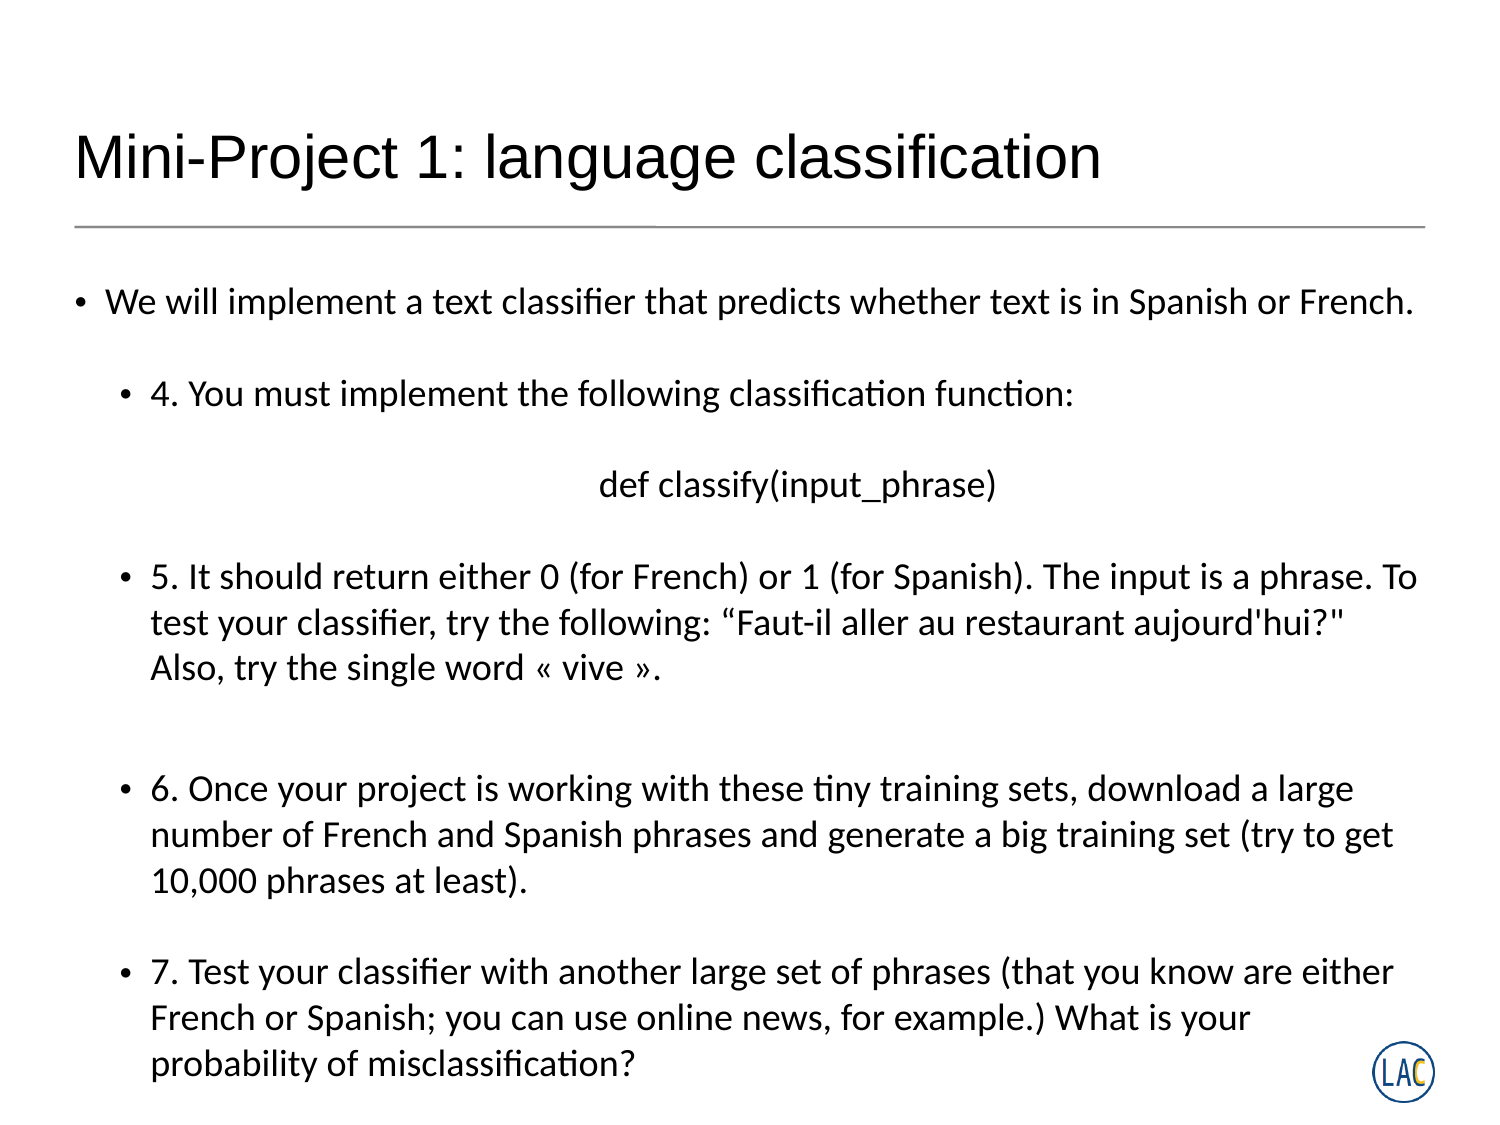

# Mini-Project 1: language classification
We will implement a text classifier that predicts whether text is in Spanish or French.

4. You must implement the following classification function:

def classify(input_phrase)

5. It should return either 0 (for French) or 1 (for Spanish). The input is a phrase. To test your classifier, try the following: “Faut-il aller au restaurant aujourd'hui?" Also, try the single word « vive ».

6. Once your project is working with these tiny training sets, download a large number of French and Spanish phrases and generate a big training set (try to get 10,000 phrases at least).

7. Test your classifier with another large set of phrases (that you know are either French or Spanish; you can use online news, for example.) What is your probability of misclassification?